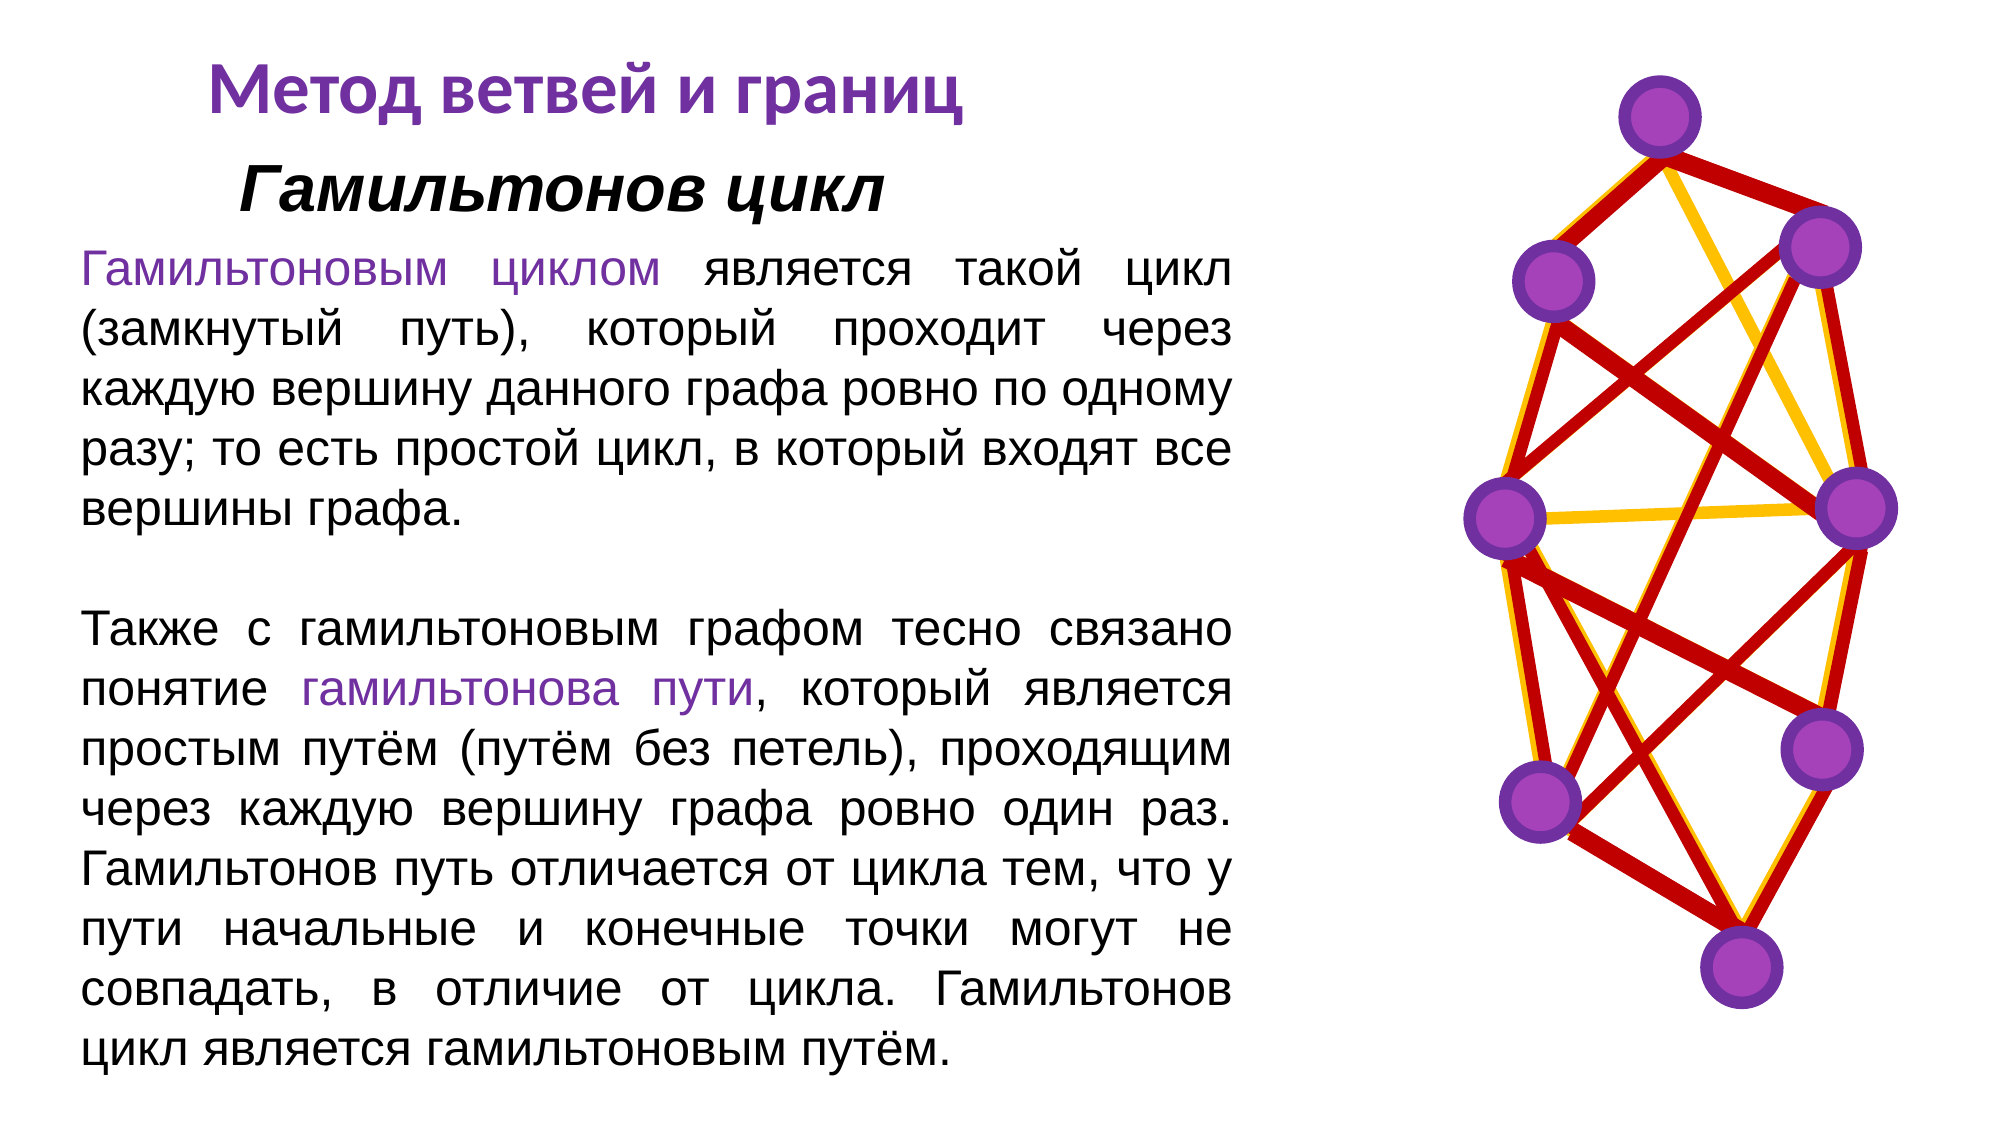

Метод ветвей и границ

Гамильтонов цикл

Гамильтоновым циклом является такой цикл (замкнутый путь), который проходит через каждую вершину данного графа ровно по одному разу; то есть простой цикл, в который входят все вершины графа.

Также с гамильтоновым графом тесно связано понятие гамильтонова пути, который является простым путём (путём без петель), проходящим через каждую вершину графа ровно один раз. Гамильтонов путь отличается от цикла тем, что у пути начальные и конечные точки могут не совпадать, в отличие от цикла. Гамильтонов цикл является гамильтоновым путём.